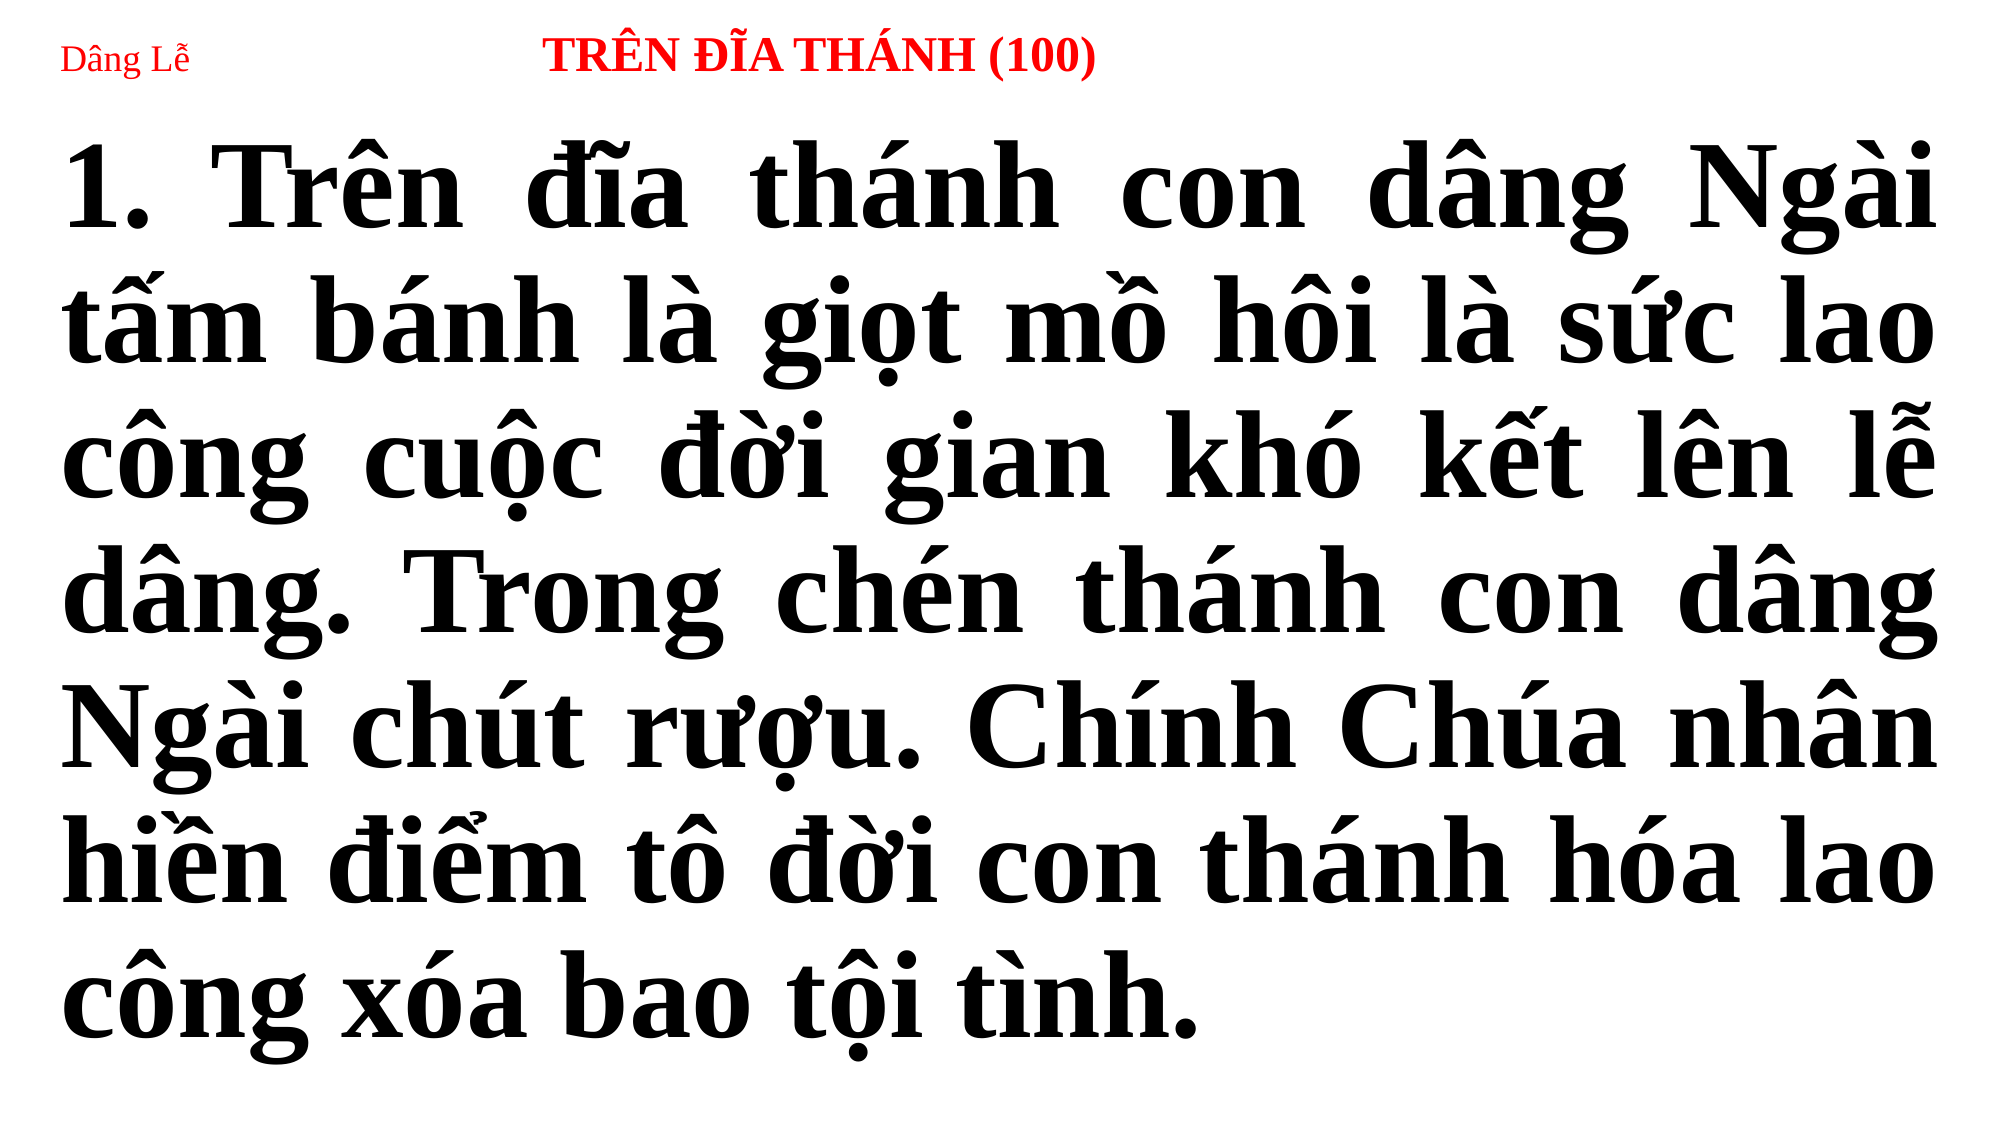

# Dâng Lễ                                     TRÊN ĐĨA THÁNH (100)
1. Trên đĩa thánh con dâng Ngài tấm bánh là giọt mồ hôi là sức lao công cuộc đời gian khó kết lên lễ dâng. Trong chén thánh con dâng Ngài chút rượu. Chính Chúa nhân hiền điểm tô đời con thánh hóa lao công xóa bao tội tình.